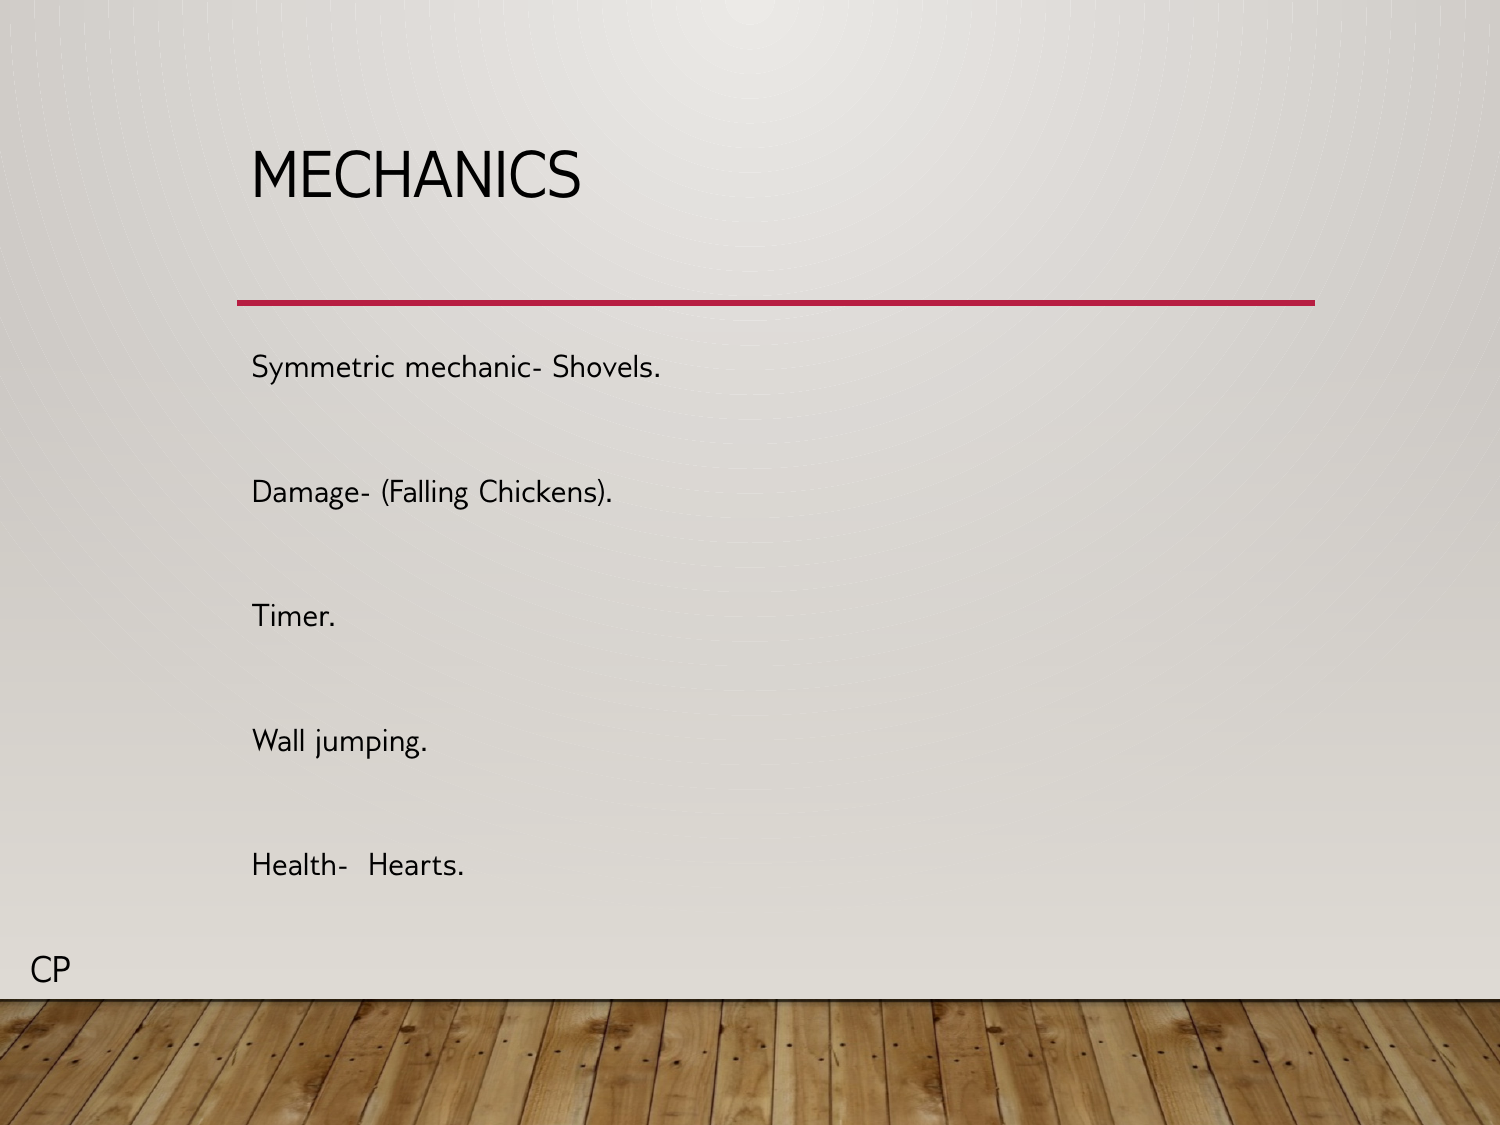

# Mechanics
Symmetric mechanic- Shovels.

Damage- (Falling Chickens).

Timer.

Wall jumping.

Health-  Hearts.

CP